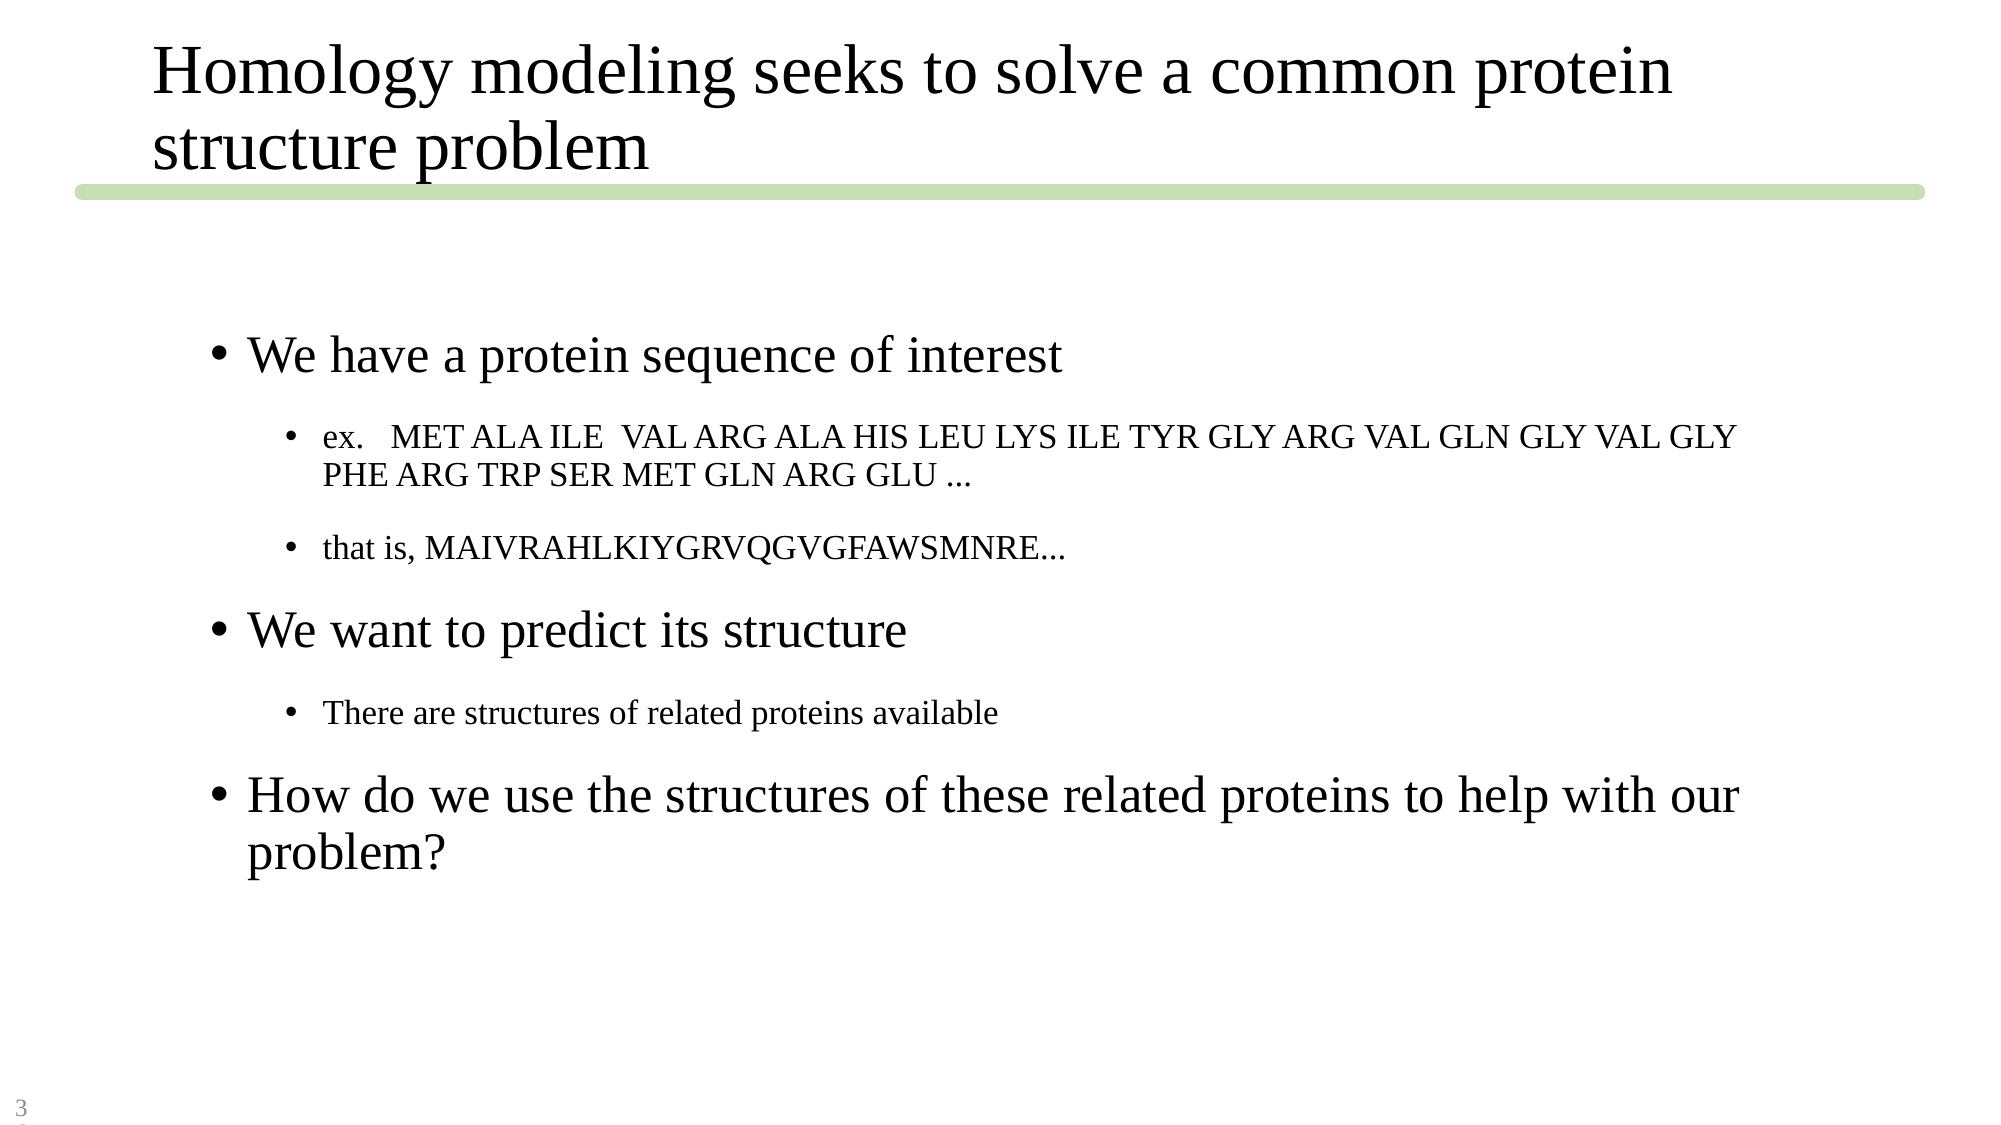

# Homology modeling seeks to solve a common protein structure problem
We have a protein sequence of interest
ex.   MET ALA ILE  VAL ARG ALA HIS LEU LYS ILE TYR GLY ARG VAL GLN GLY VAL GLY PHE ARG TRP SER MET GLN ARG GLU ...
that is, MAIVRAHLKIYGRVQGVGFAWSMNRE...
We want to predict its structure
There are structures of related proteins available
How do we use the structures of these related proteins to help with our problem?
36